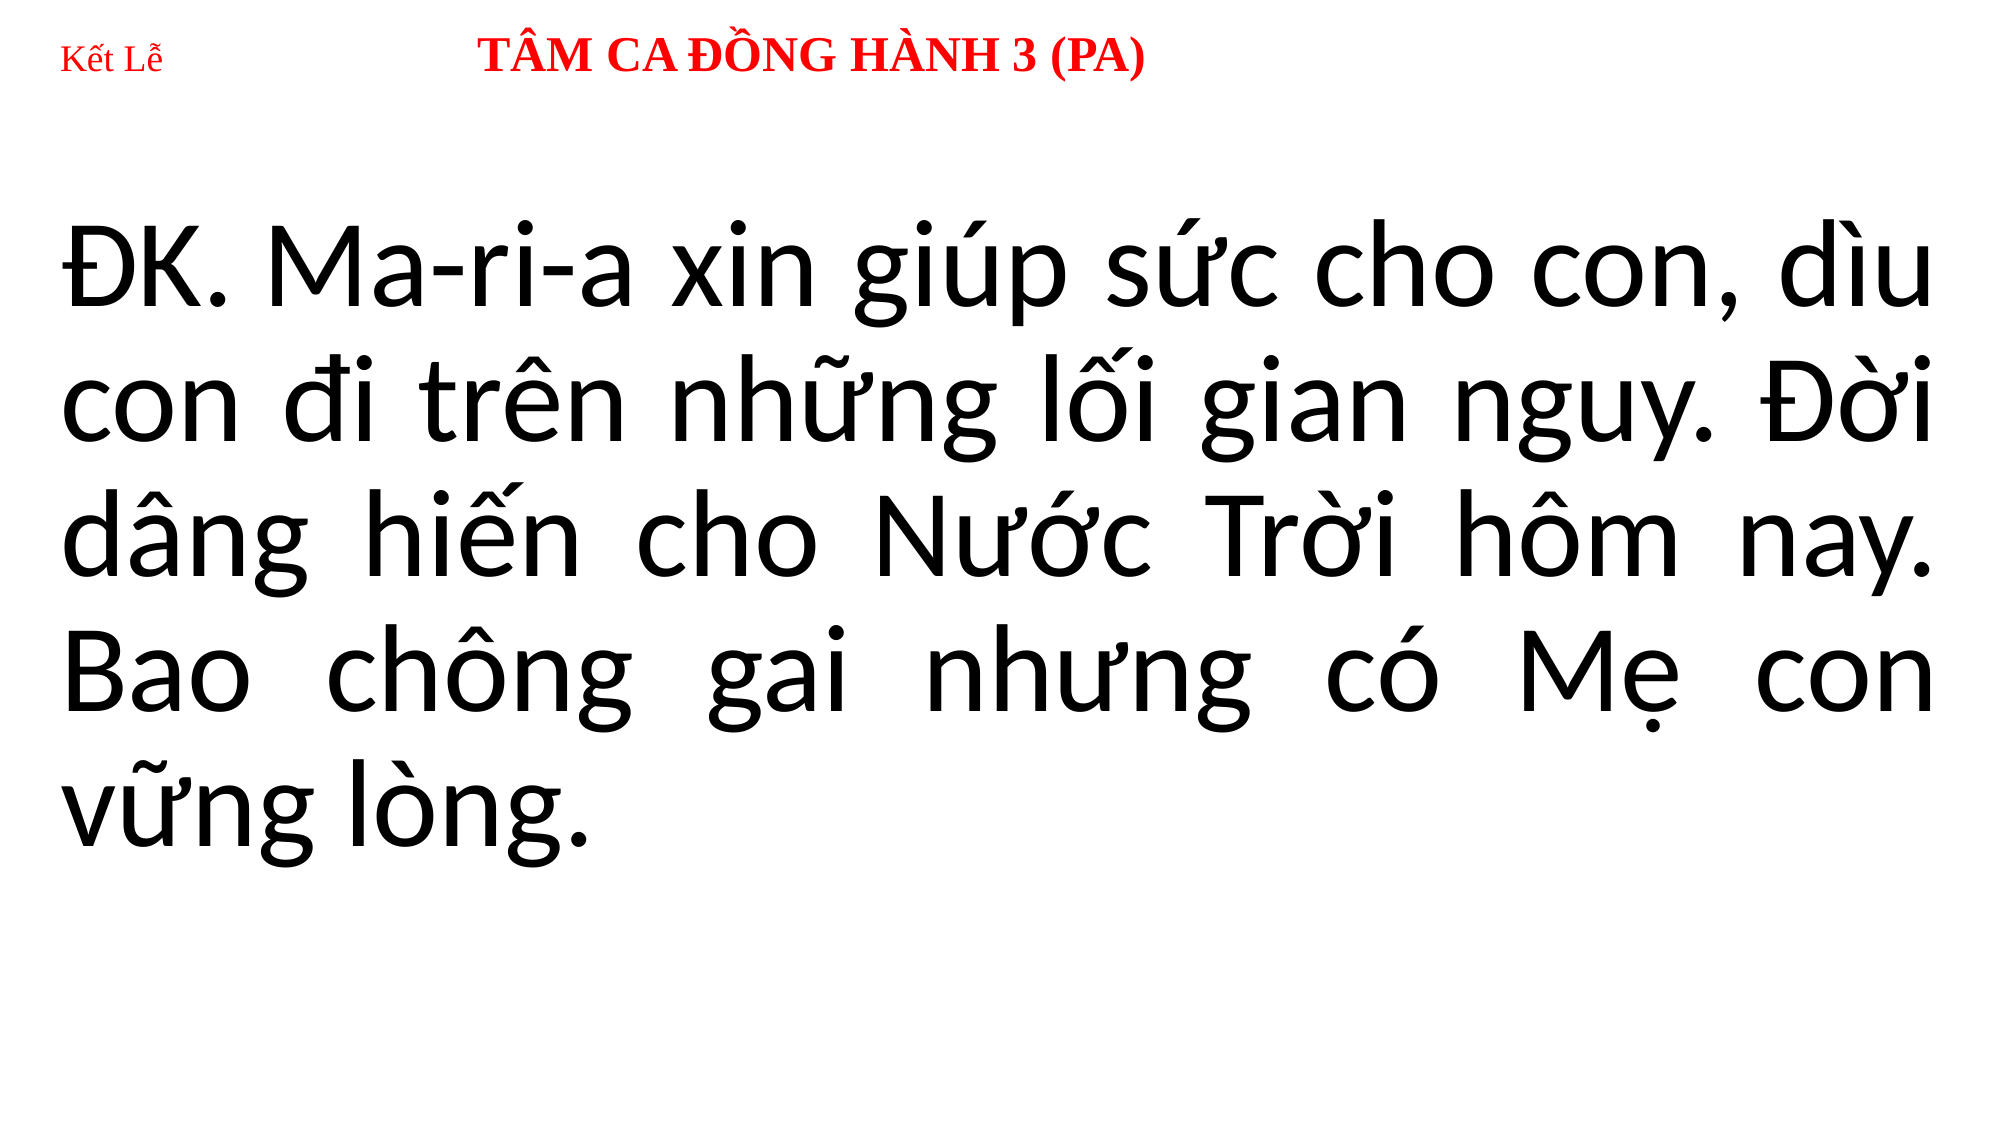

# Kết Lễ                                 TÂM CA ĐỒNG HÀNH 3 (PA)
ĐK. Ma-ri-a xin giúp sức cho con, dìu con đi trên những lối gian nguy. Đời dâng hiến cho Nước Trời hôm nay. Bao chông gai nhưng có Mẹ con vững lòng.